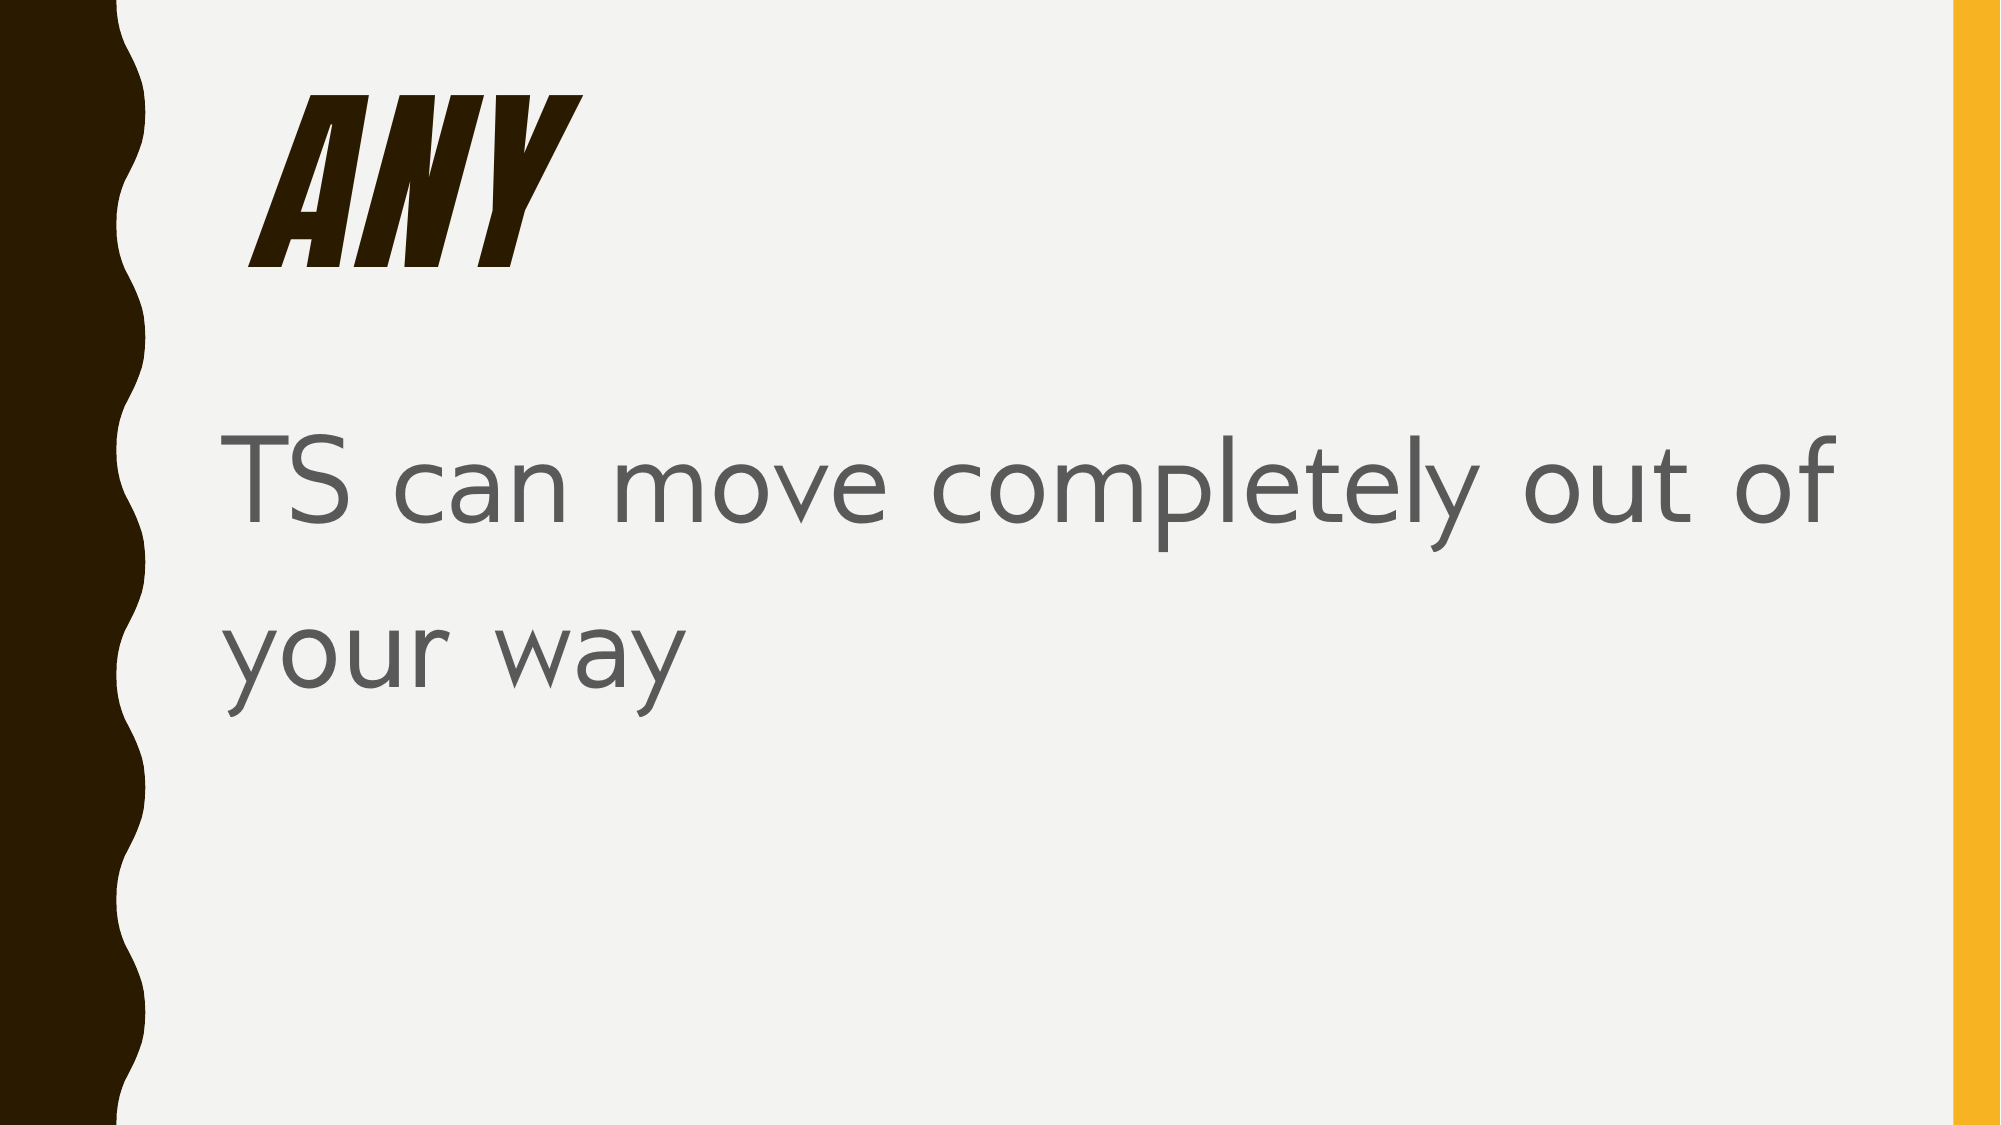

any
TS can move completely out of your way